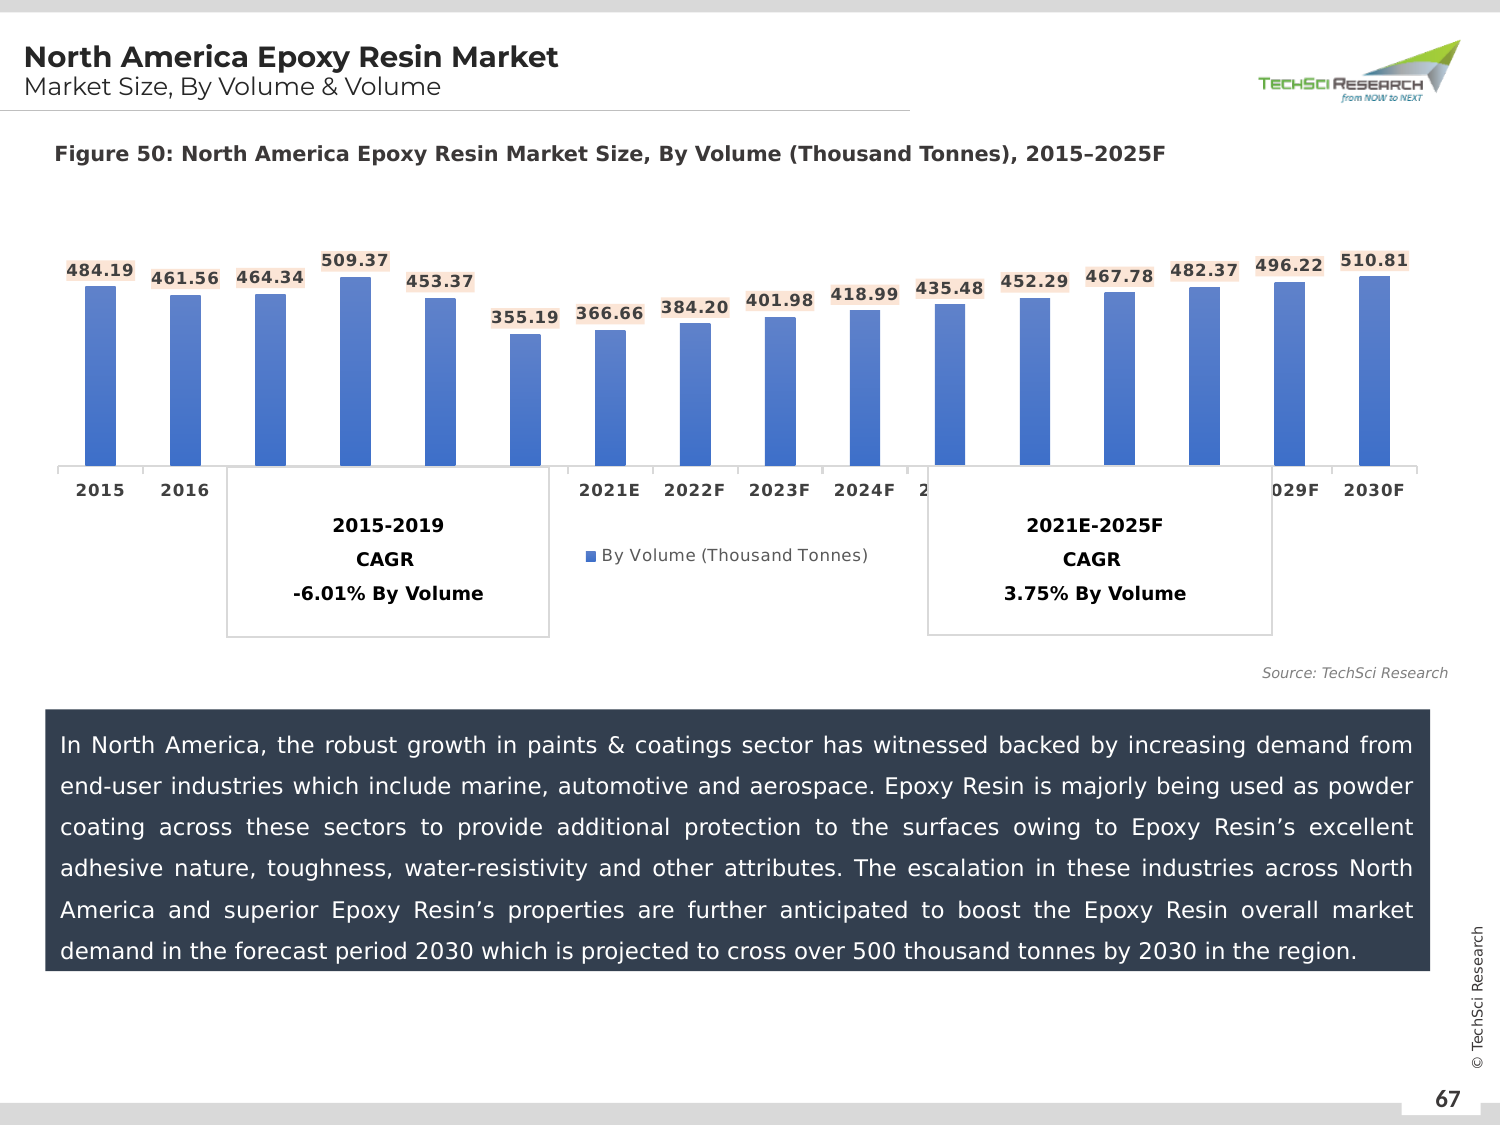

North America Epoxy Resin Market
Market Size, By Volume & Volume
Figure 50: North America Epoxy Resin Market Size, By Volume (Thousand Tonnes), 2015–2025F

### Chart

| Category | By Volume (Thousand Tonnes) |
|---|---|
| 2015 | 484.188586 |
| 2016 | 461.558411 |
| 2017 | 464.340316 |
| 2018 | 509.3687350000001 |
| 2019 | 453.374223 |
| 2020 | 355.1926000000001 |
| 2021E | 366.66168352000005 |
| 2022F | 384.1989903228121 |
| 2023F | 401.9794958062713 |
| 2024F | 418.9946049300676 |
| 2025F | 435.48151399824553 |
| 2026F | 452.28682211757206 |
| 2027F | 467.7785108910657 |
| 2028F | 482.3706543526412 |
| 2029F | 496.2177370038911 |
| 2030F | 510.8093449916132 |

2015-2019
CAGR
-6.01% By Volume
2021E-2025F
CAGR
3.75% By Volume
Source: TechSci Research
North America is one of the major regions catapulting BPS consumption due growing food & beverage, construction and retail sectors. The market was recorded at US$ 94.5 Million in 2019 and is forecast to cross US$ 172 Million by 2025.
Thermal paper segment is expected to contribute to the market growth during forecast period mainly due to increasing demand for billing operations from well established retail and food & beverage industries. Rising trend for online shopping and increase in related warehousing operations are expected to fuel the industry during the forecast period.
Moreover, expansions in end use industries has fueled the growth of BPS market in the region. For instance, in 2017, market player Solvay expanded its global production capacity in sulfone polymers ( End Use for Epoxy Resin) in the United States to address the growing demand generated from medical, aerospace and water treatment industries for this high-performance thermoplastic material.
In North America, the robust growth in paints & coatings sector has witnessed backed by increasing demand from end-user industries which include marine, automotive and aerospace. Epoxy Resin is majorly being used as powder coating across these sectors to provide additional protection to the surfaces owing to Epoxy Resin’s excellent adhesive nature, toughness, water-resistivity and other attributes. The escalation in these industries across North America and superior Epoxy Resin’s properties are further anticipated to boost the Epoxy Resin overall market demand in the forecast period 2030 which is projected to cross over 500 thousand tonnes by 2030 in the region.